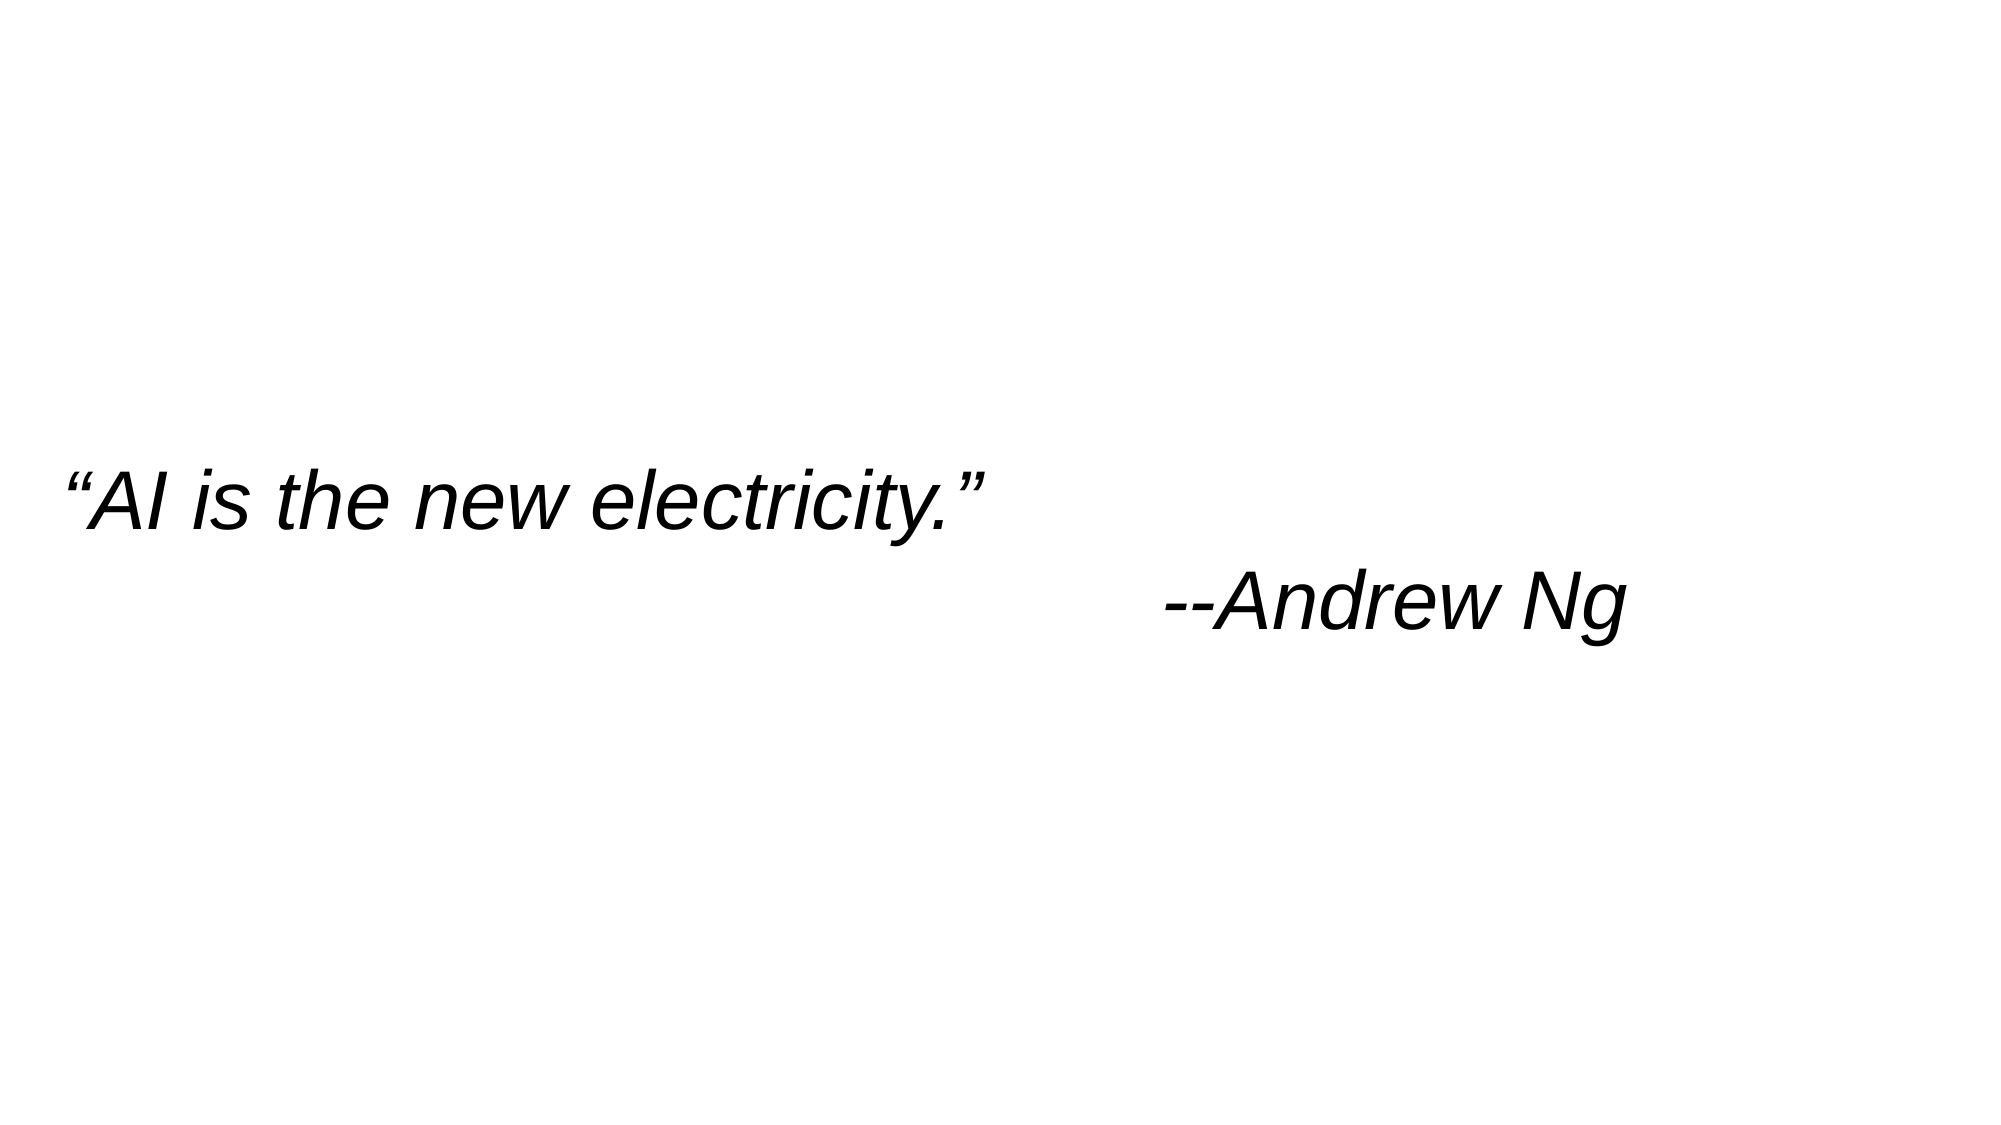

“AI is the new electricity.”
--Andrew Ng